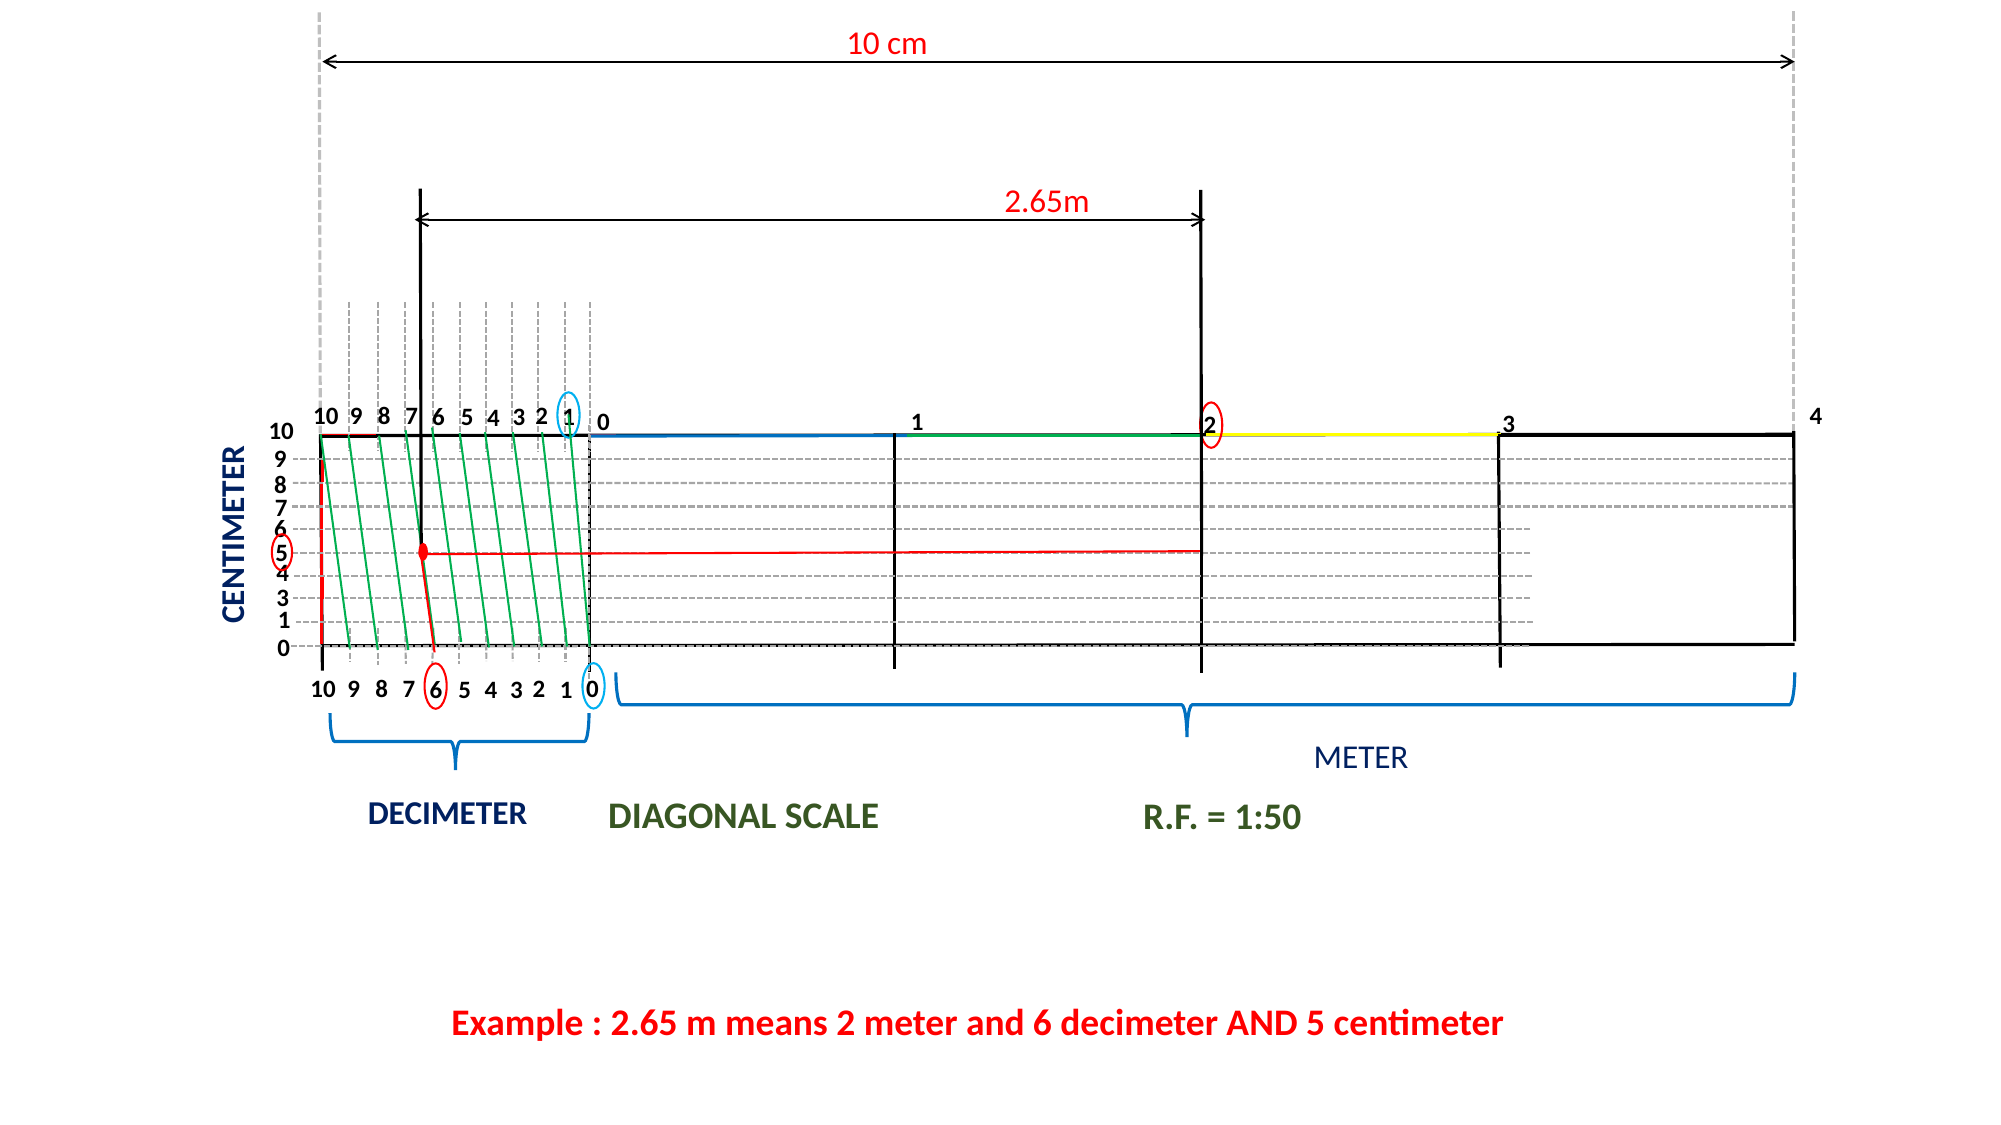

10 cm

2.65m
4
10
8
9

2
7
5
6
3
1
4
0
1
3
2

10
9
8
7
6
CENTIMETER
5

4
3
1

0

10
8
9
0
2
7
5
6
3
1
4
METER
DIAGONAL SCALE
DECIMETER
R.F. = 1:50
Example : 2.65 m means 2 meter and 6 decimeter AND 5 centimeter